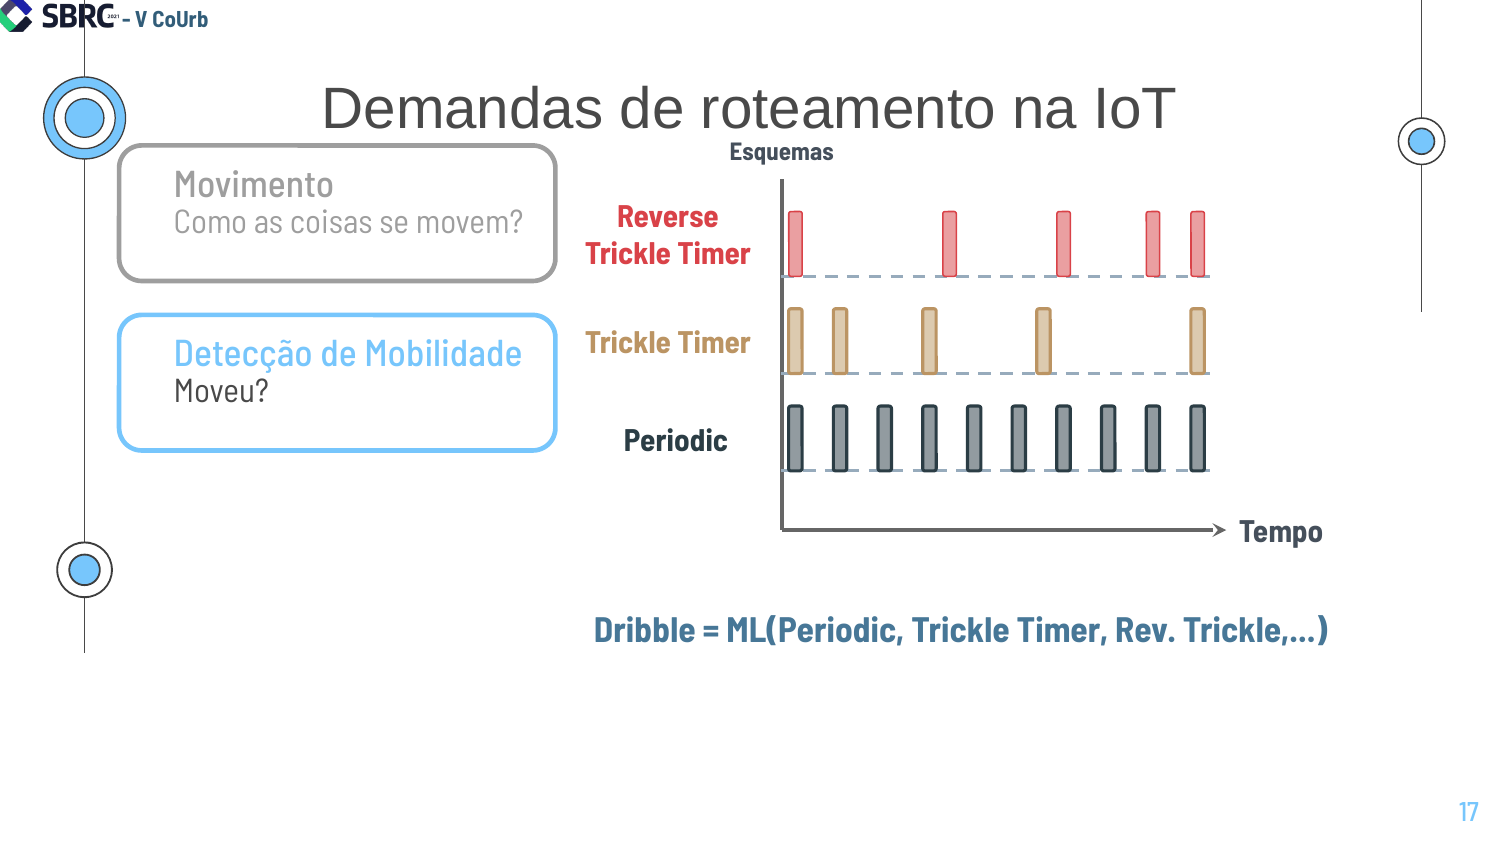

# Demandas de roteamento na IoT
Esquemas
Movimento

Como as coisas se movem?
Reverse
Trickle Timer

Trickle Timer

Detecção de Mobilidade

Moveu?
Periodic

Tempo
Dribble = ML(Periodic, Trickle Timer, Rev. Trickle,...)
17